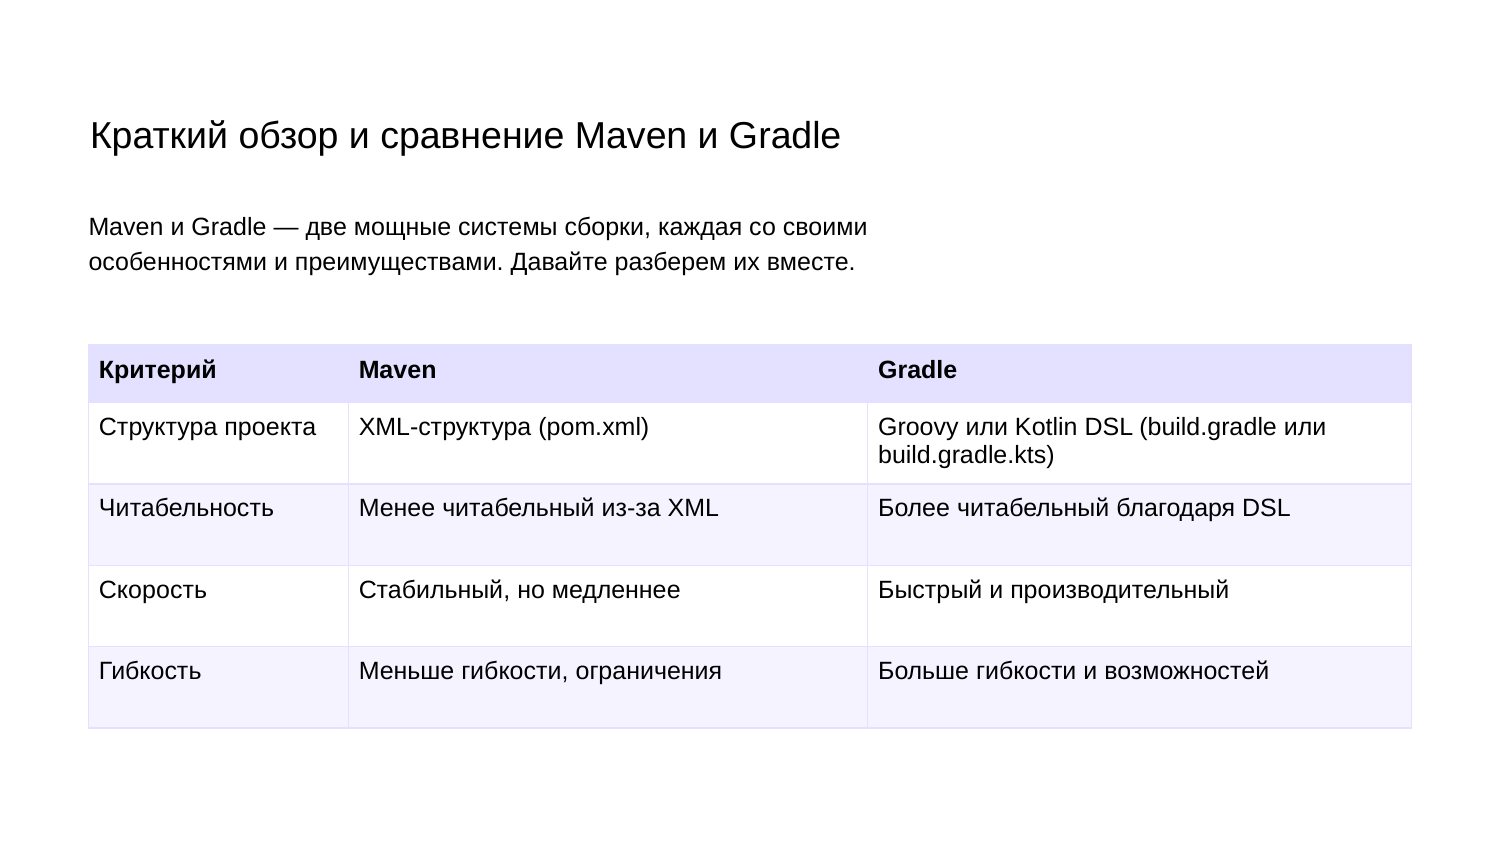

# Краткий обзор и сравнение Maven и Gradle
Maven и Gradle — две мощные системы сборки, каждая со своими
особенностями и преимуществами. Давайте разберем их вместе.
| Критерий | Maven | Gradle |
| --- | --- | --- |
| Структура проекта | XML-структура (pom.xml) | Groovy или Kotlin DSL (build.gradle или build.gradle.kts) |
| Читабельность | Менее читабельный из-за XML | Более читабельный благодаря DSL |
| Скорость | Стабильный, но медленнее | Быстрый и производительный |
| Гибкость | Меньше гибкости, ограничения | Больше гибкости и возможностей |